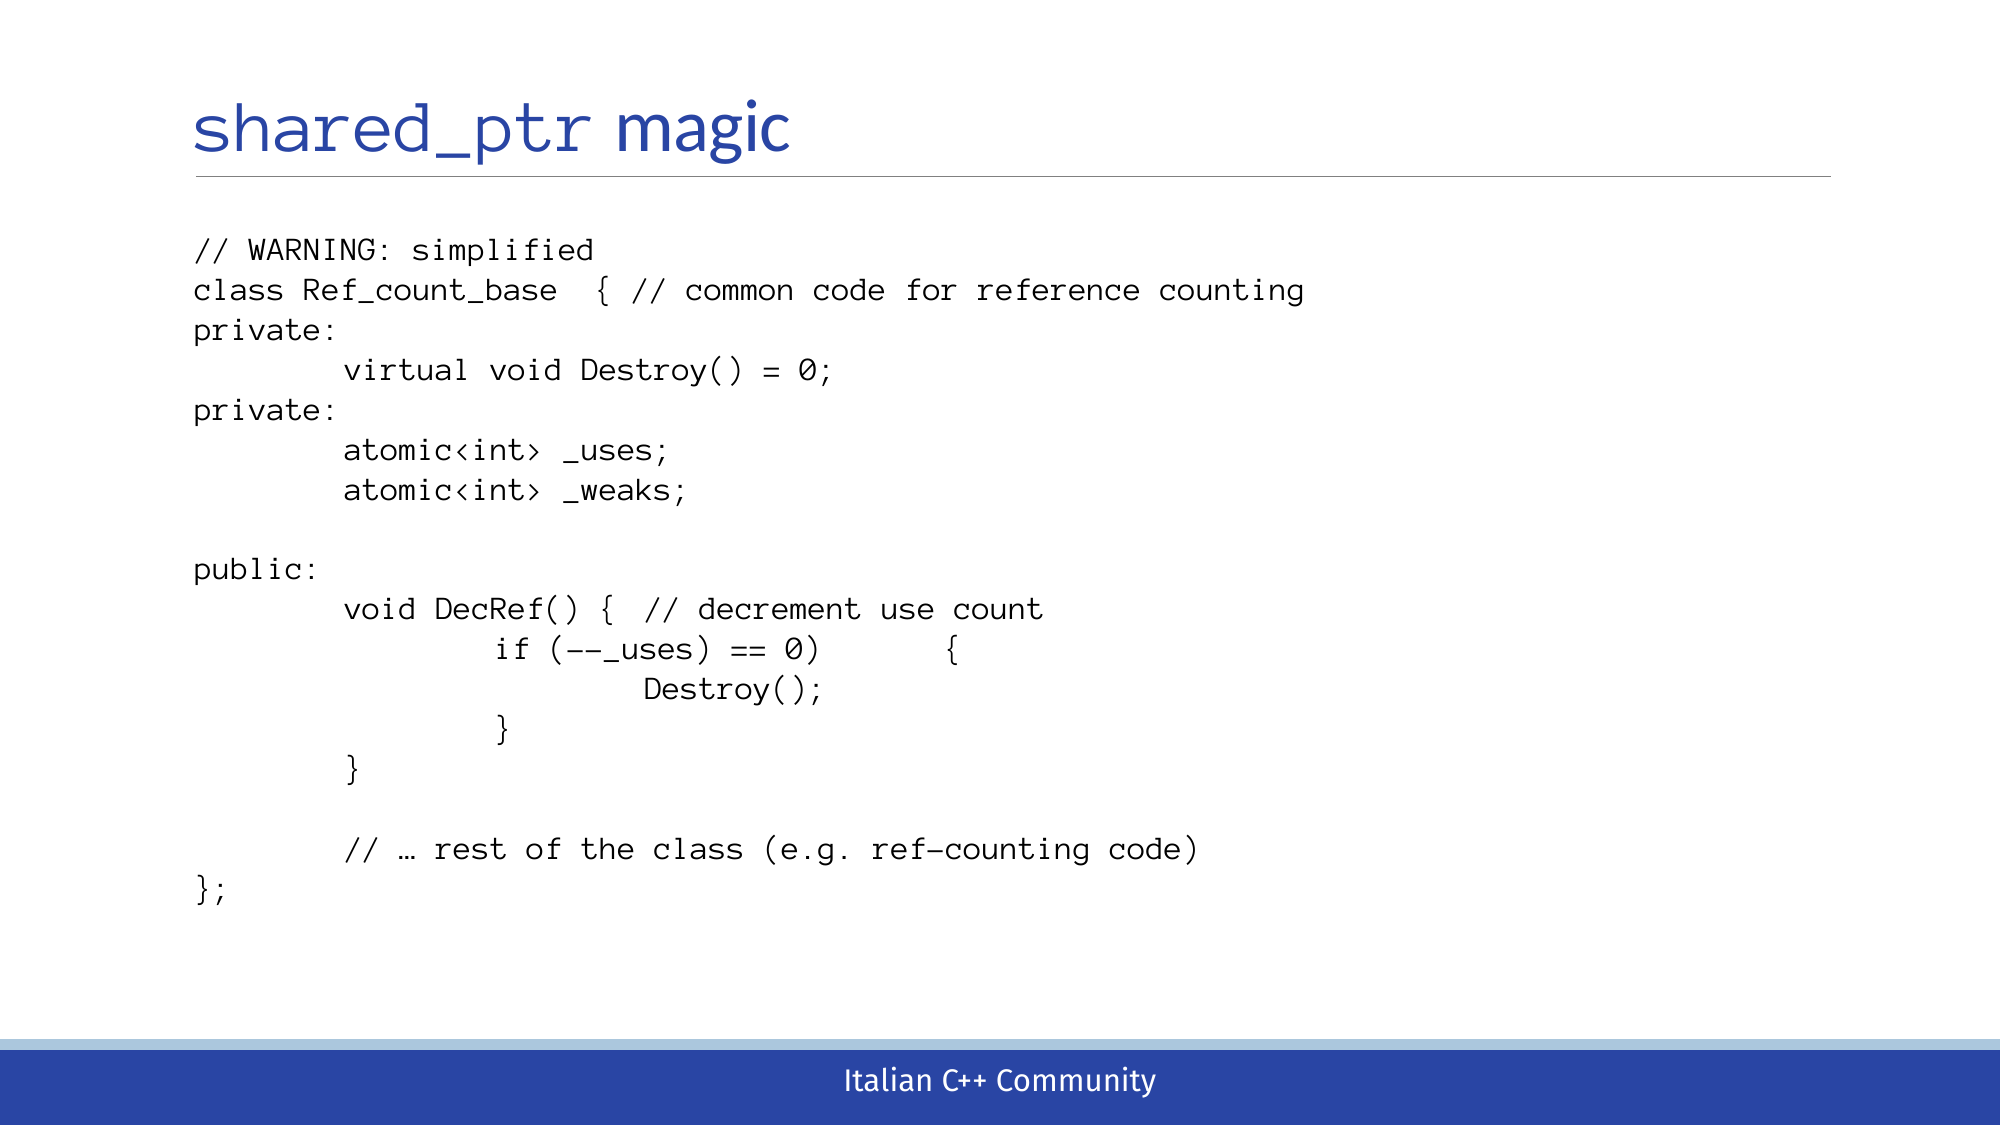

# shared_ptr magic
// WARNING: simplified
class Ref_count_base  { // common code for reference counting
private:
	virtual void Destroy() = 0;
private:
	atomic<int> _uses;
	atomic<int> _weaks;

public:
	void DecRef() {	// decrement use count
		if (--_uses) == 0)	{
			Destroy();
		}
	}

	// … rest of the class (e.g. ref-counting code)
};